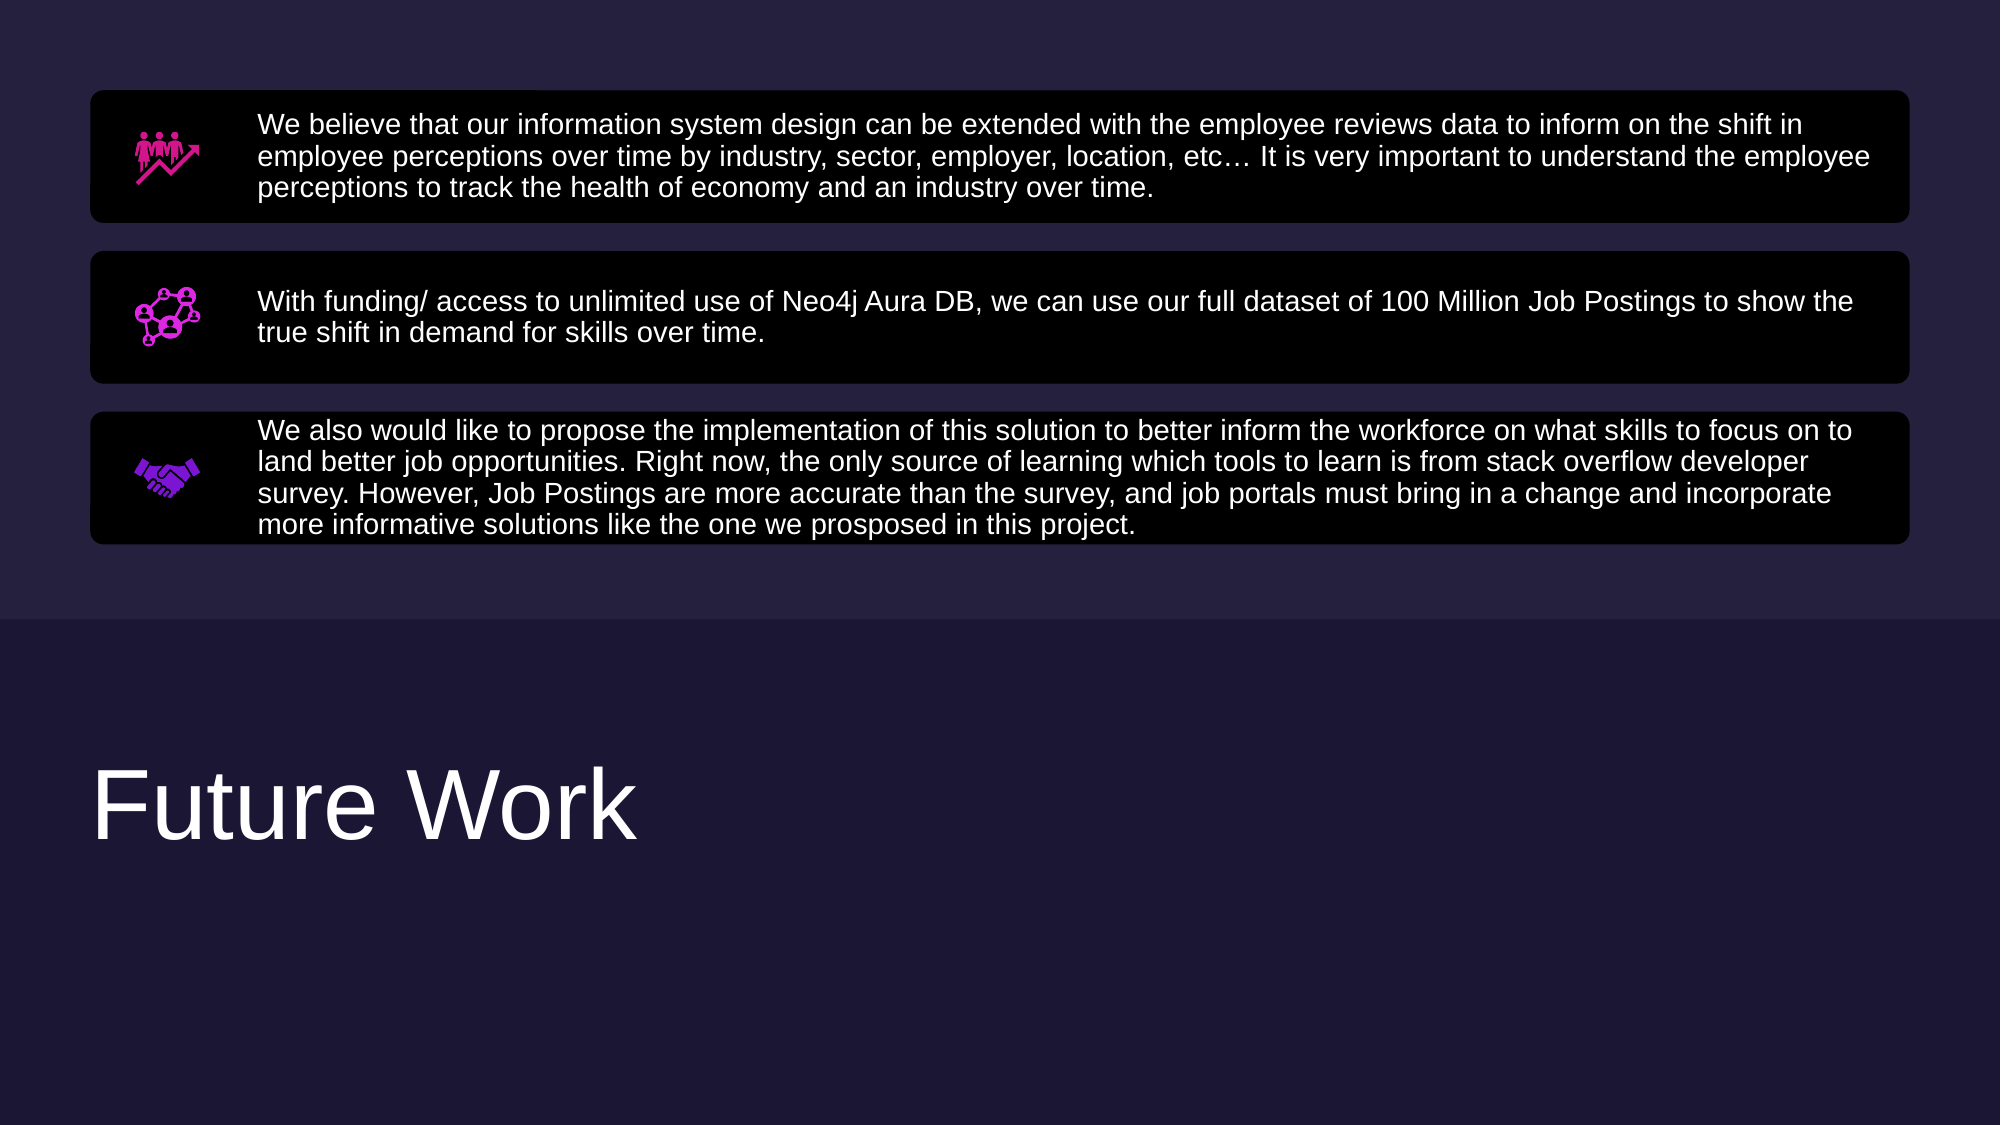

We believe that our information system design can be extended with the employee reviews data to inform on the shift in employee perceptions over time by industry, sector, employer, location, etc… It is very important to understand the employee perceptions to track the health of economy and an industry over time.

With funding/ access to unlimited use of Neo4j Aura DB, we can use our full dataset of 100 Million Job Postings to show the true shift in demand for skills over time.

We also would like to propose the implementation of this solution to better inform the workforce on what skills to focus on to land better job opportunities. Right now, the only source of learning which tools to learn is from stack overflow developer survey. However, Job Postings are more accurate than the survey, and job portals must bring in a change and incorporate more informative solutions like the one we prosposed in this project.

# Future Work